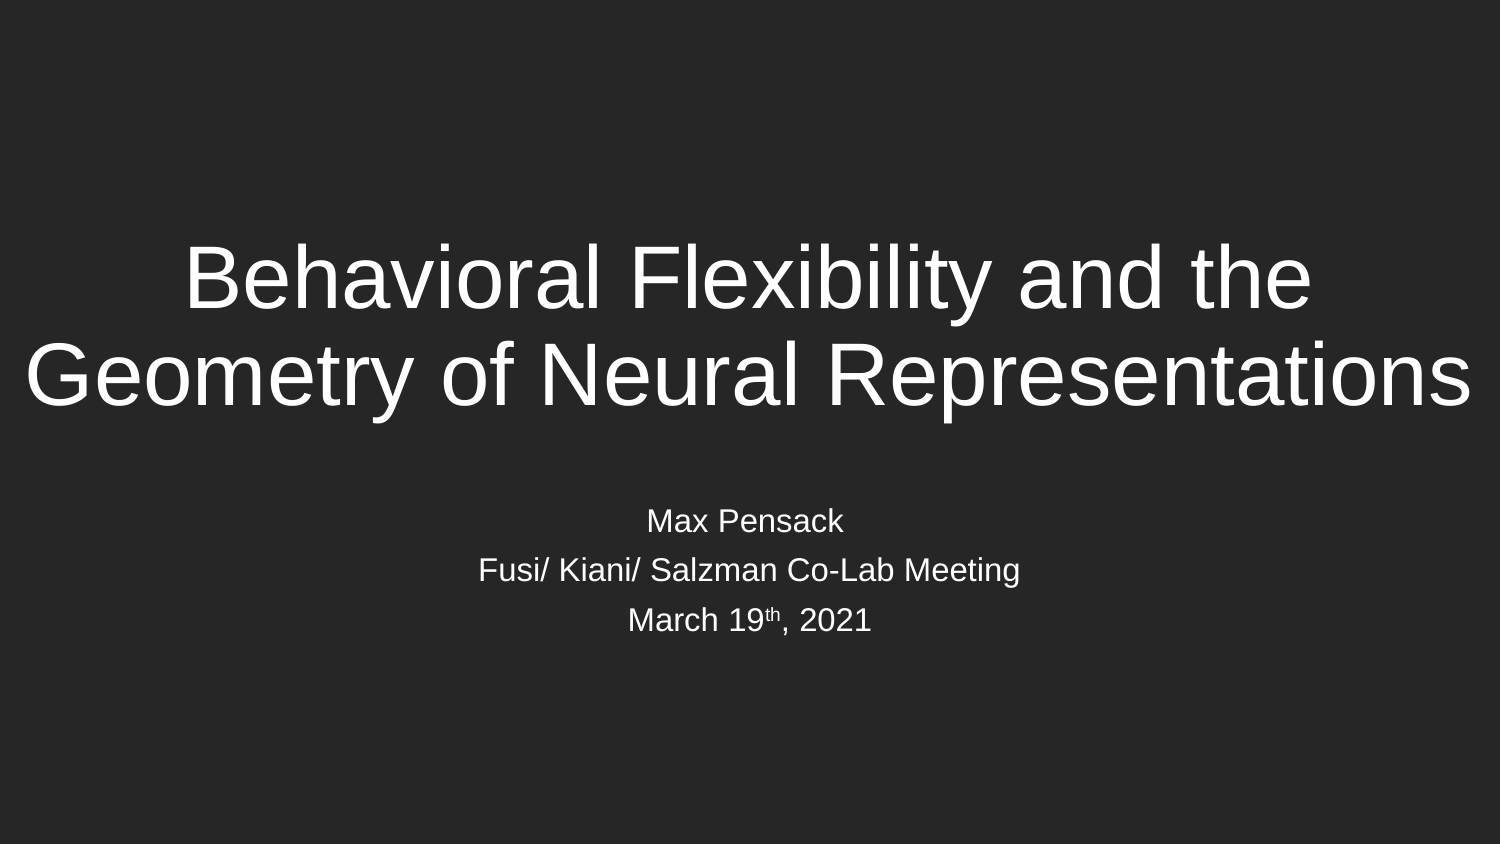

# Behavioral Flexibility and the Geometry of Neural Representations

Max Pensack
Fusi/ Kiani/ Salzman Co-Lab Meeting
March 19th, 2021